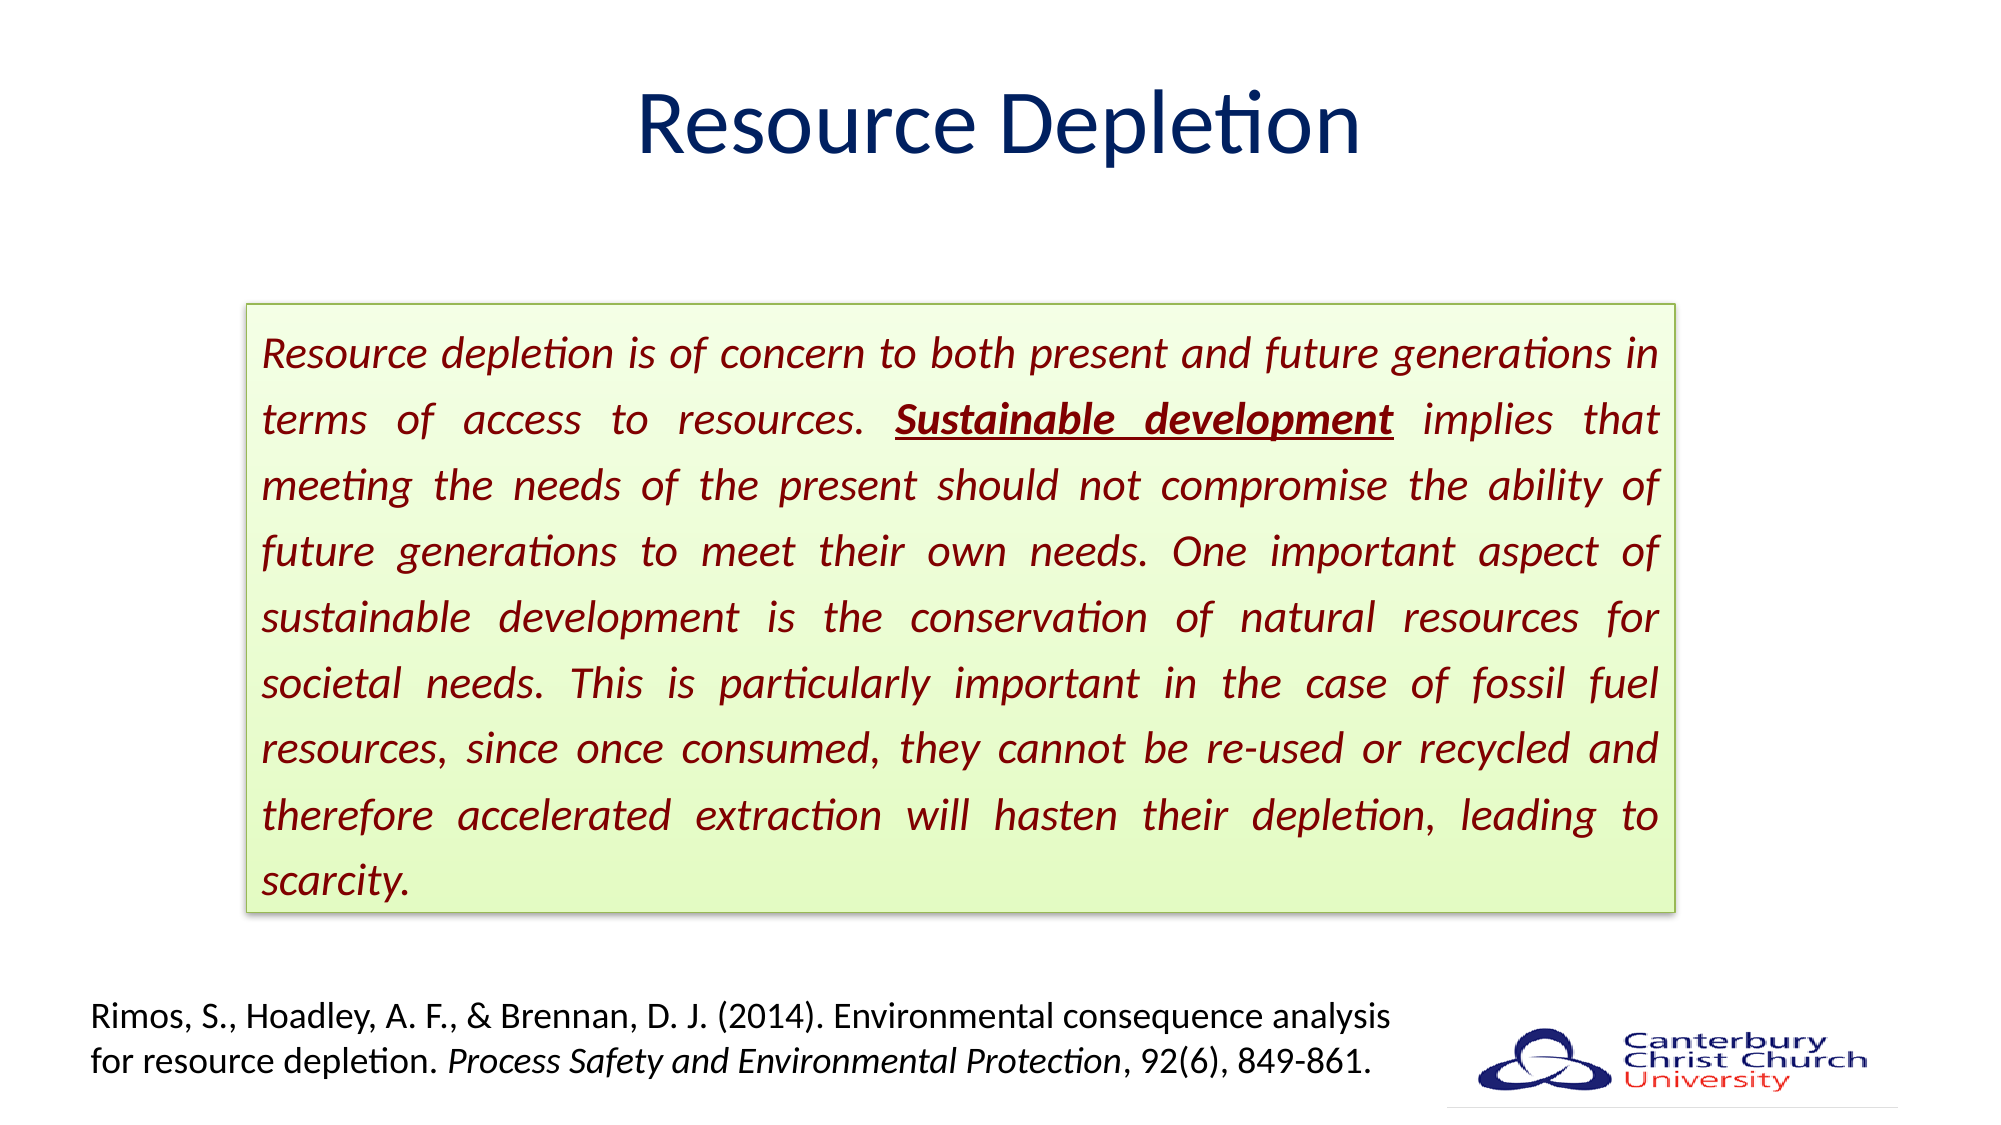

Resource Depletion
Resource depletion is of concern to both present and future generations in terms of access to resources. Sustainable development implies that meeting the needs of the present should not compromise the ability of future generations to meet their own needs. One important aspect of sustainable development is the conservation of natural resources for societal needs. This is particularly important in the case of fossil fuel resources, since once consumed, they cannot be re-used or recycled and therefore accelerated extraction will hasten their depletion, leading to scarcity.
Rimos, S., Hoadley, A. F., & Brennan, D. J. (2014). Environmental consequence analysis for resource depletion. Process Safety and Environmental Protection, 92(6), 849-861.